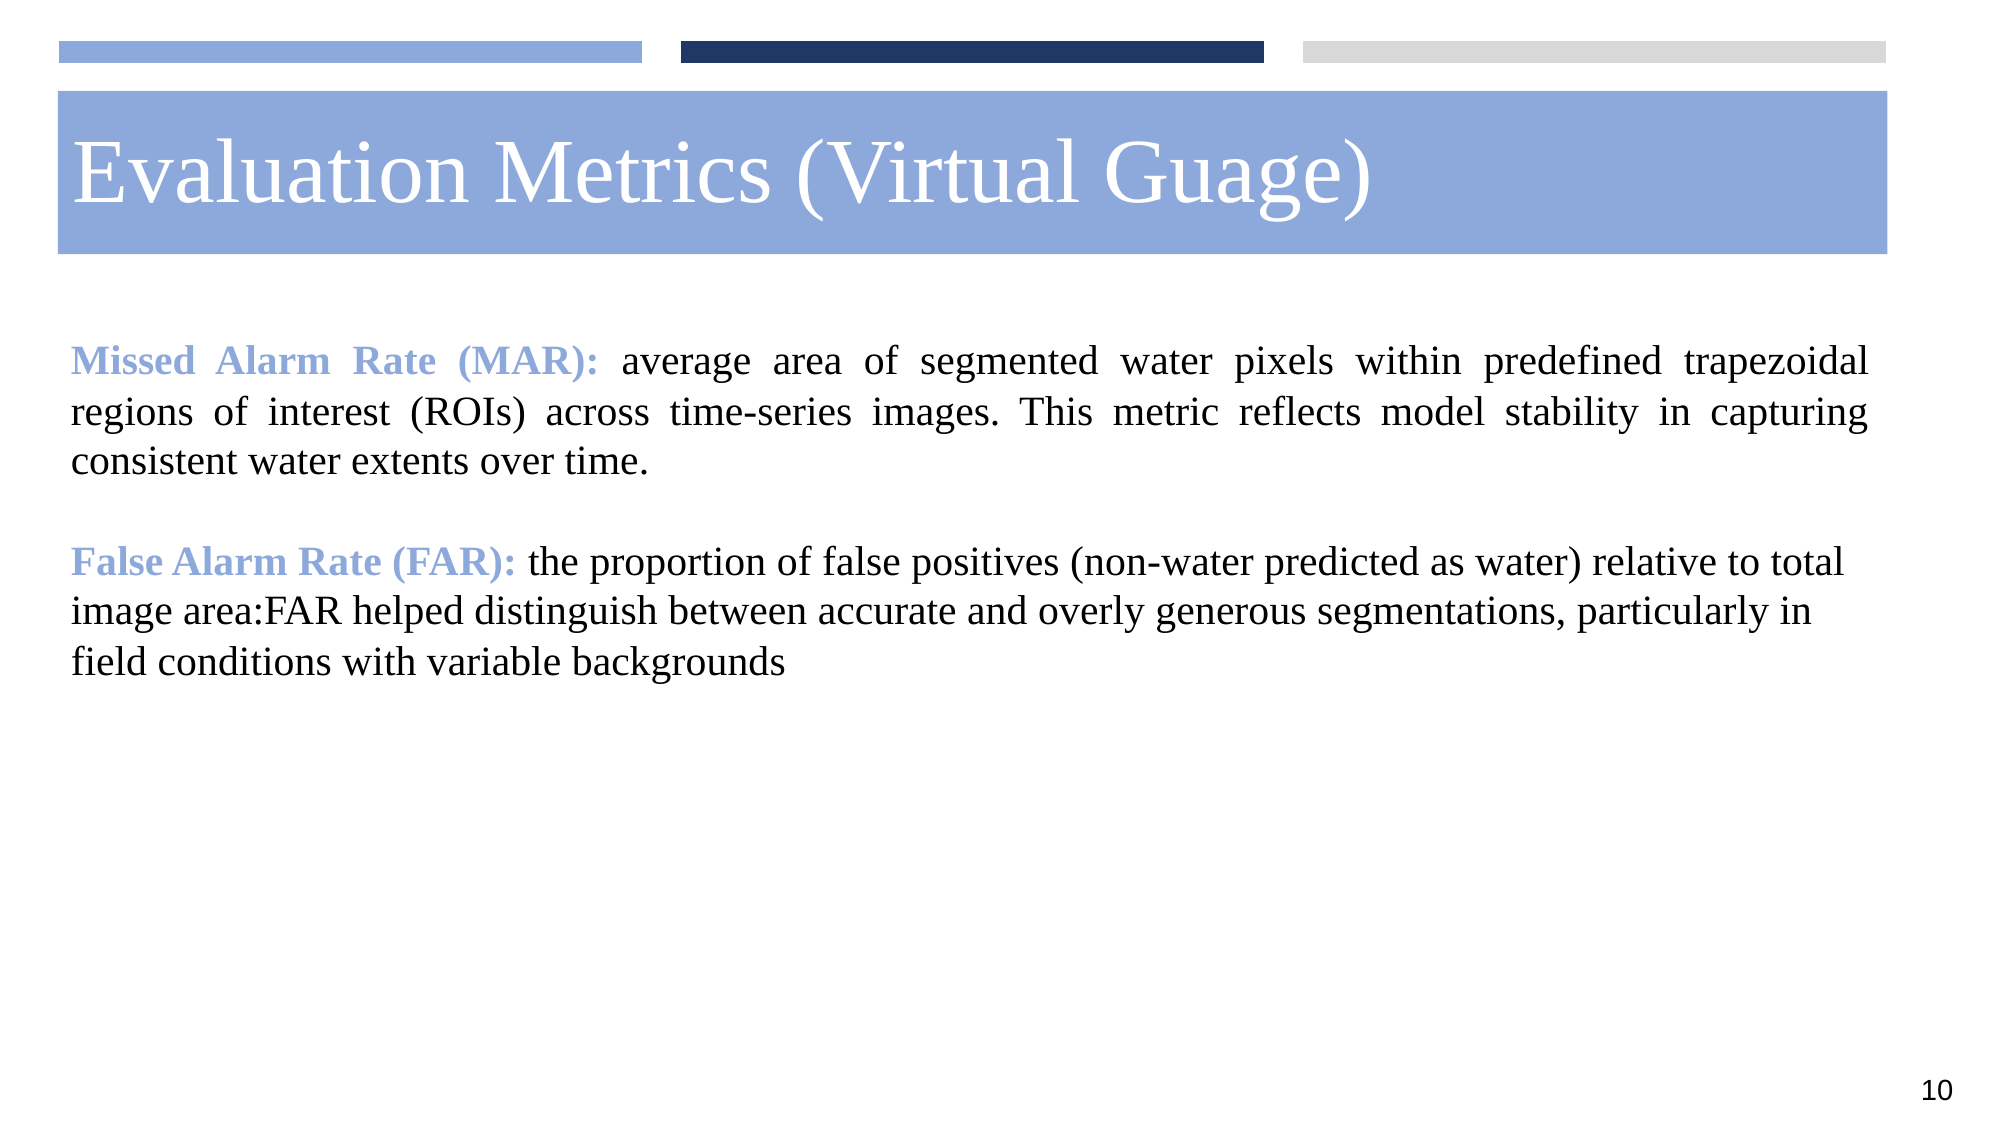

# Evaluation Metrics (Virtual Guage)
Missed Alarm Rate (MAR): average area of segmented water pixels within predefined trapezoidal regions of interest (ROIs) across time-series images. This metric reflects model stability in capturing consistent water extents over time.

False Alarm Rate (FAR): the proportion of false positives (non-water predicted as water) relative to total image area:FAR helped distinguish between accurate and overly generous segmentations, particularly in field conditions with variable backgrounds
10